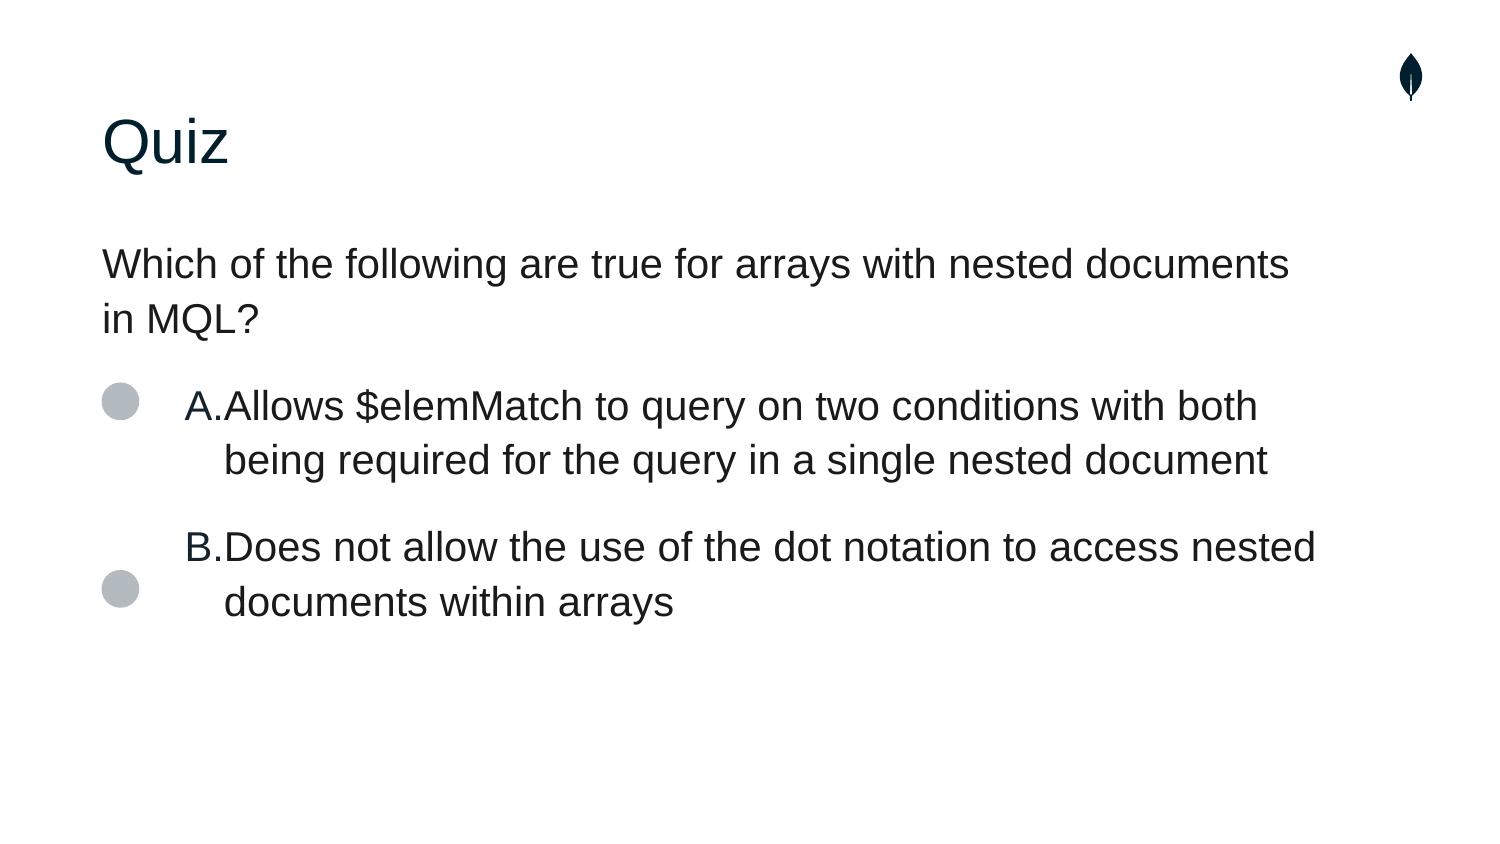

# Quiz
Which of the following are true for arrays with nested documents in MQL?
Allows $elemMatch to query on two conditions with both being required for the query in a single nested document
Does not allow the use of the dot notation to access nested documents within arrays